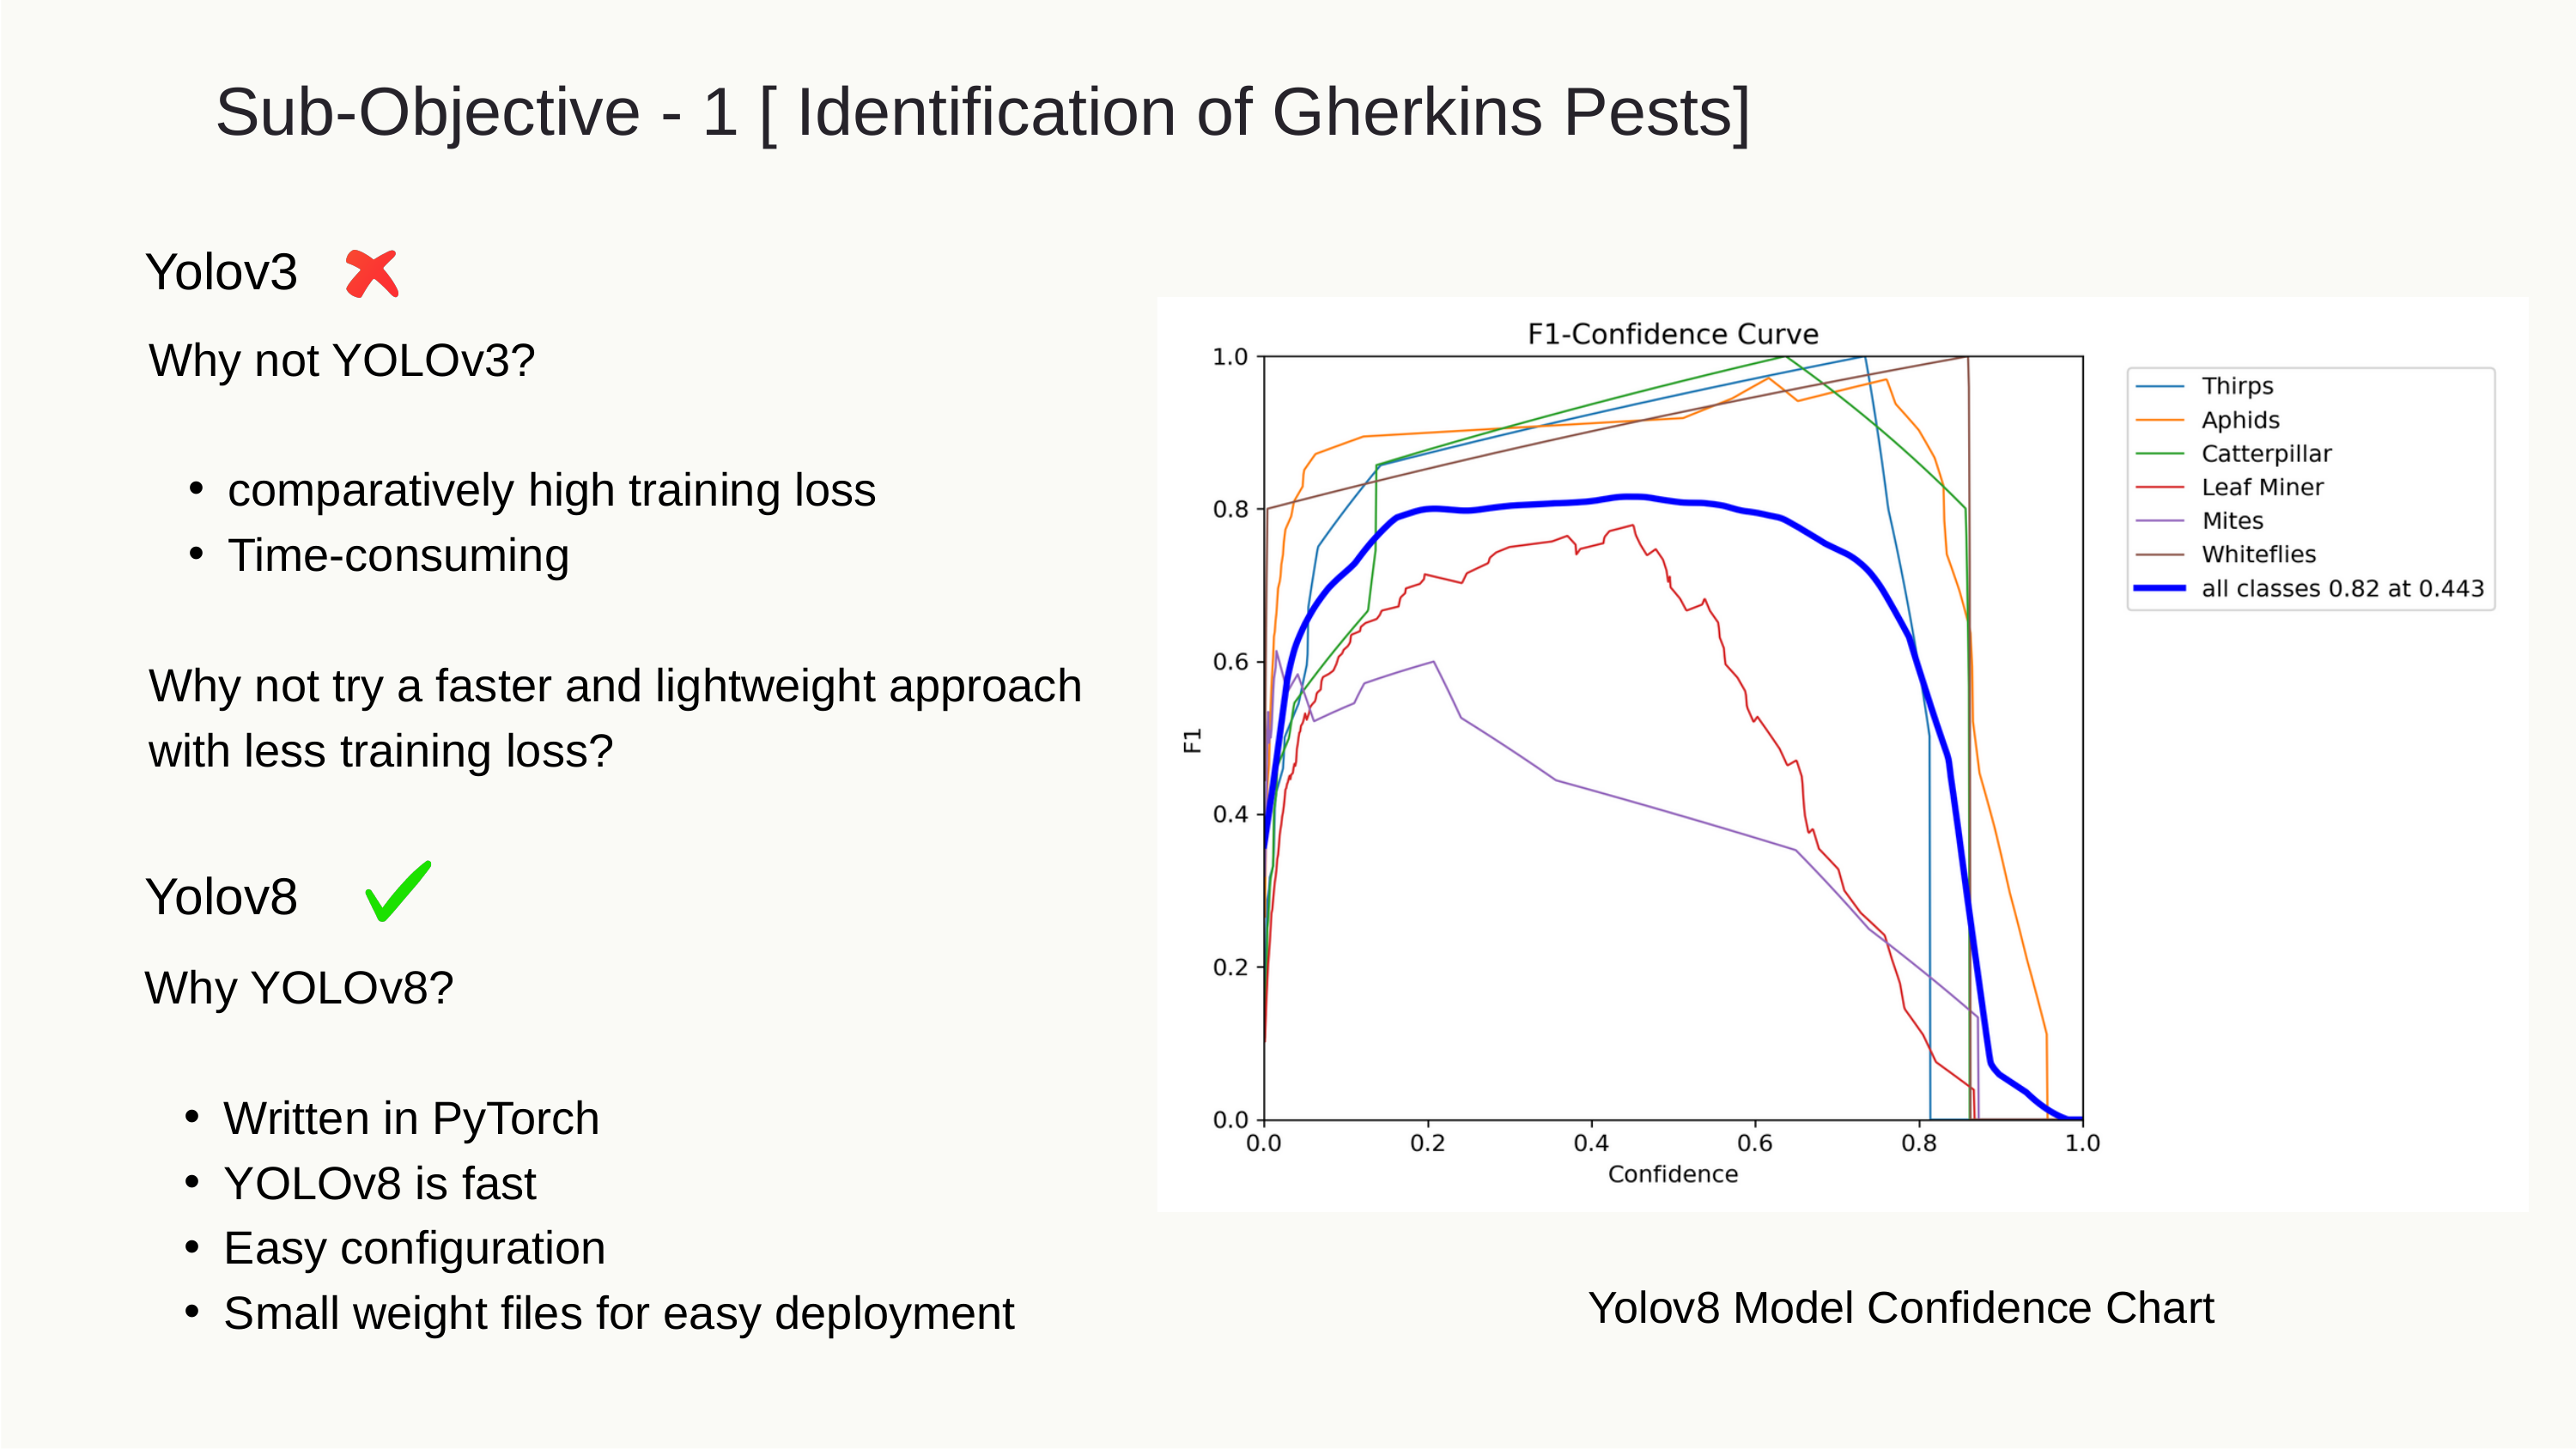

Sub-Objective - 1 [ Identification of Gherkins Pests]
Yolov3

Why not YOLOv3?

comparatively high training loss
Time-consuming

Why not try a faster and lightweight approach with less training loss?
Yolov8

Why YOLOv8?

Written in PyTorch
YOLOv8 is fast
Easy configuration
Small weight files for easy deployment

Yolov8 Model Confidence Chart